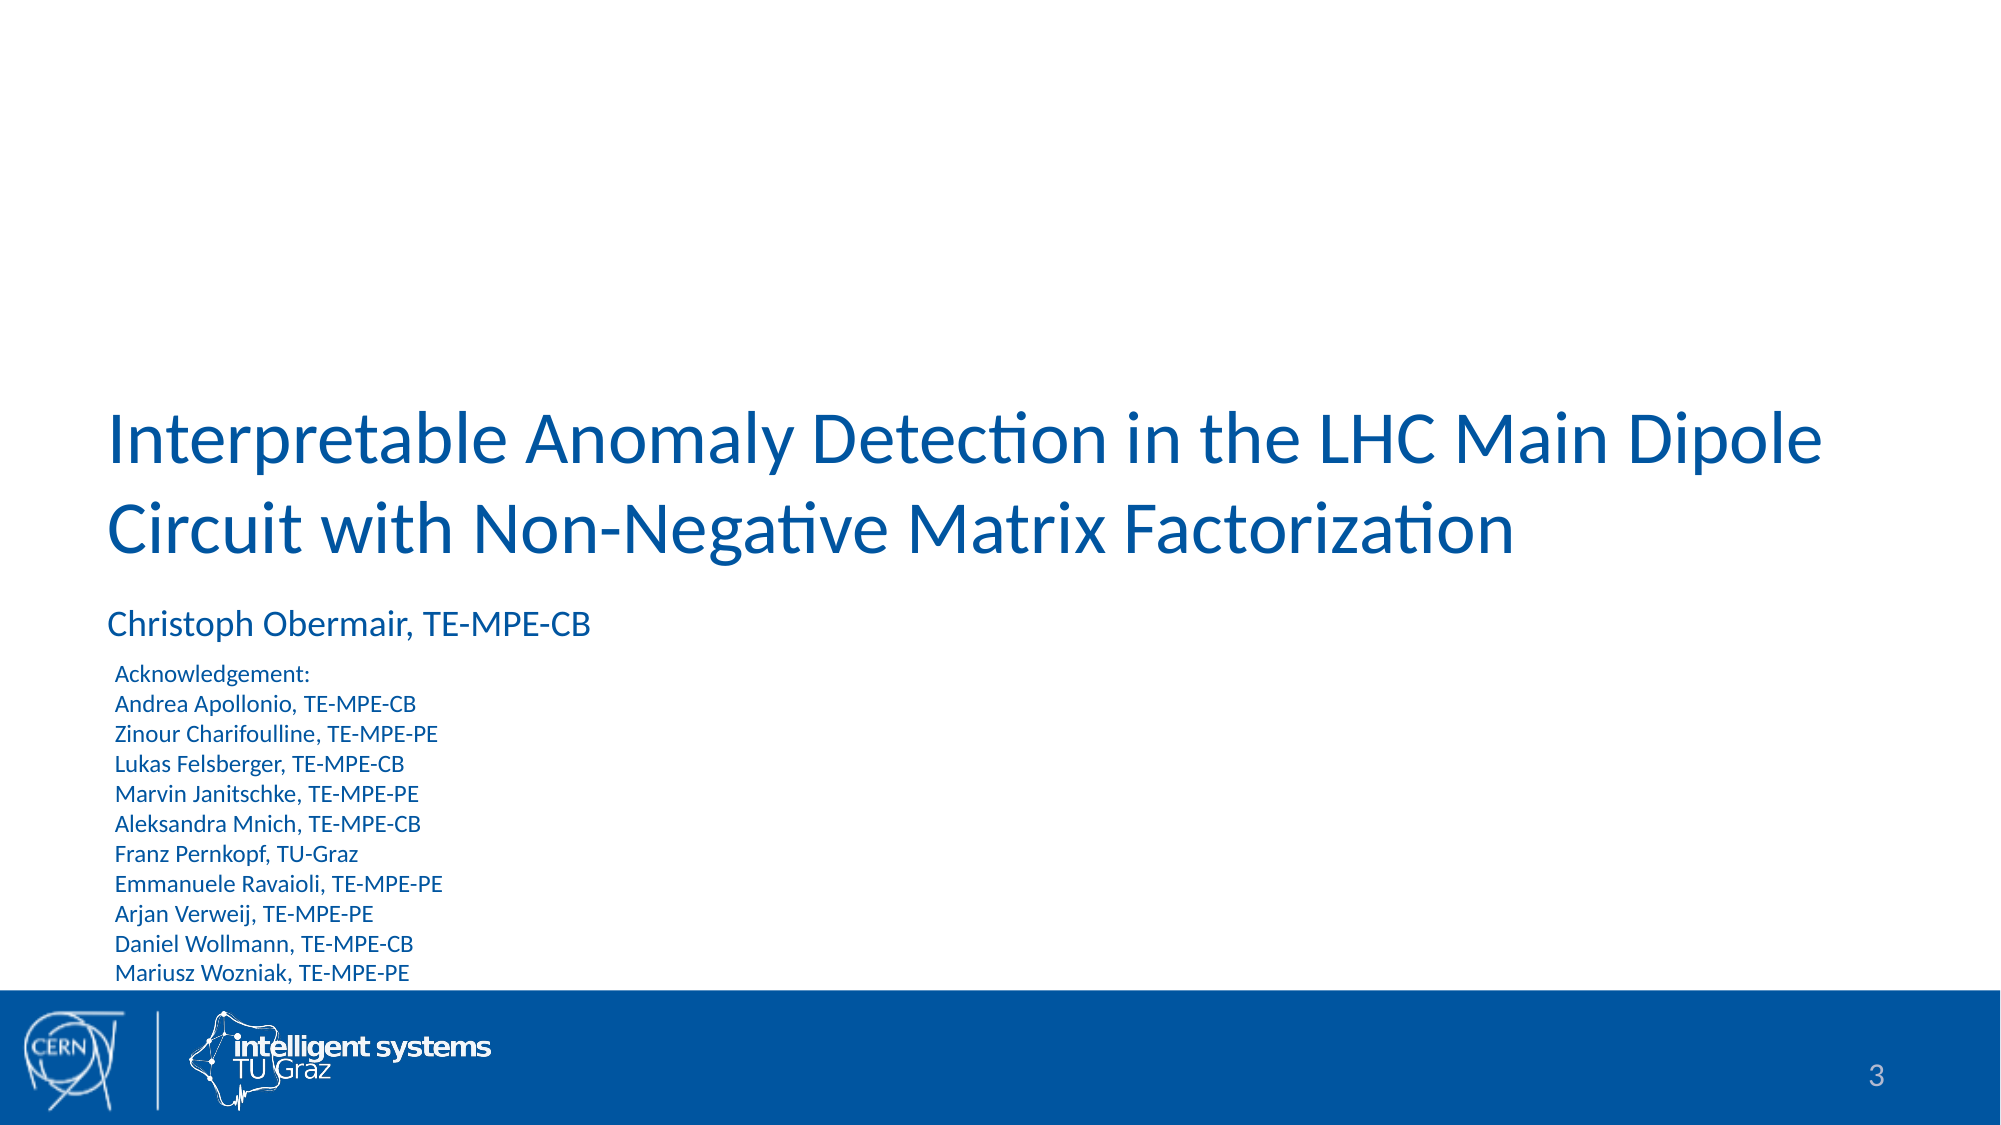

# Interpretable Anomaly Detection in the LHC Main Dipole Circuit with Non-Negative Matrix Factorization
Christoph Obermair, TE-MPE-CB
Acknowledgement:
Andrea Apollonio, TE-MPE-CB
Zinour Charifoulline, TE-MPE-PE
Lukas Felsberger, TE-MPE-CB
Marvin Janitschke, TE-MPE-PE
Aleksandra Mnich, TE-MPE-CB
Franz Pernkopf, TU-Graz
Emmanuele Ravaioli, TE-MPE-PE
Arjan Verweij, TE-MPE-PE
Daniel Wollmann, TE-MPE-CB
Mariusz Wozniak, TE-MPE-PE
3